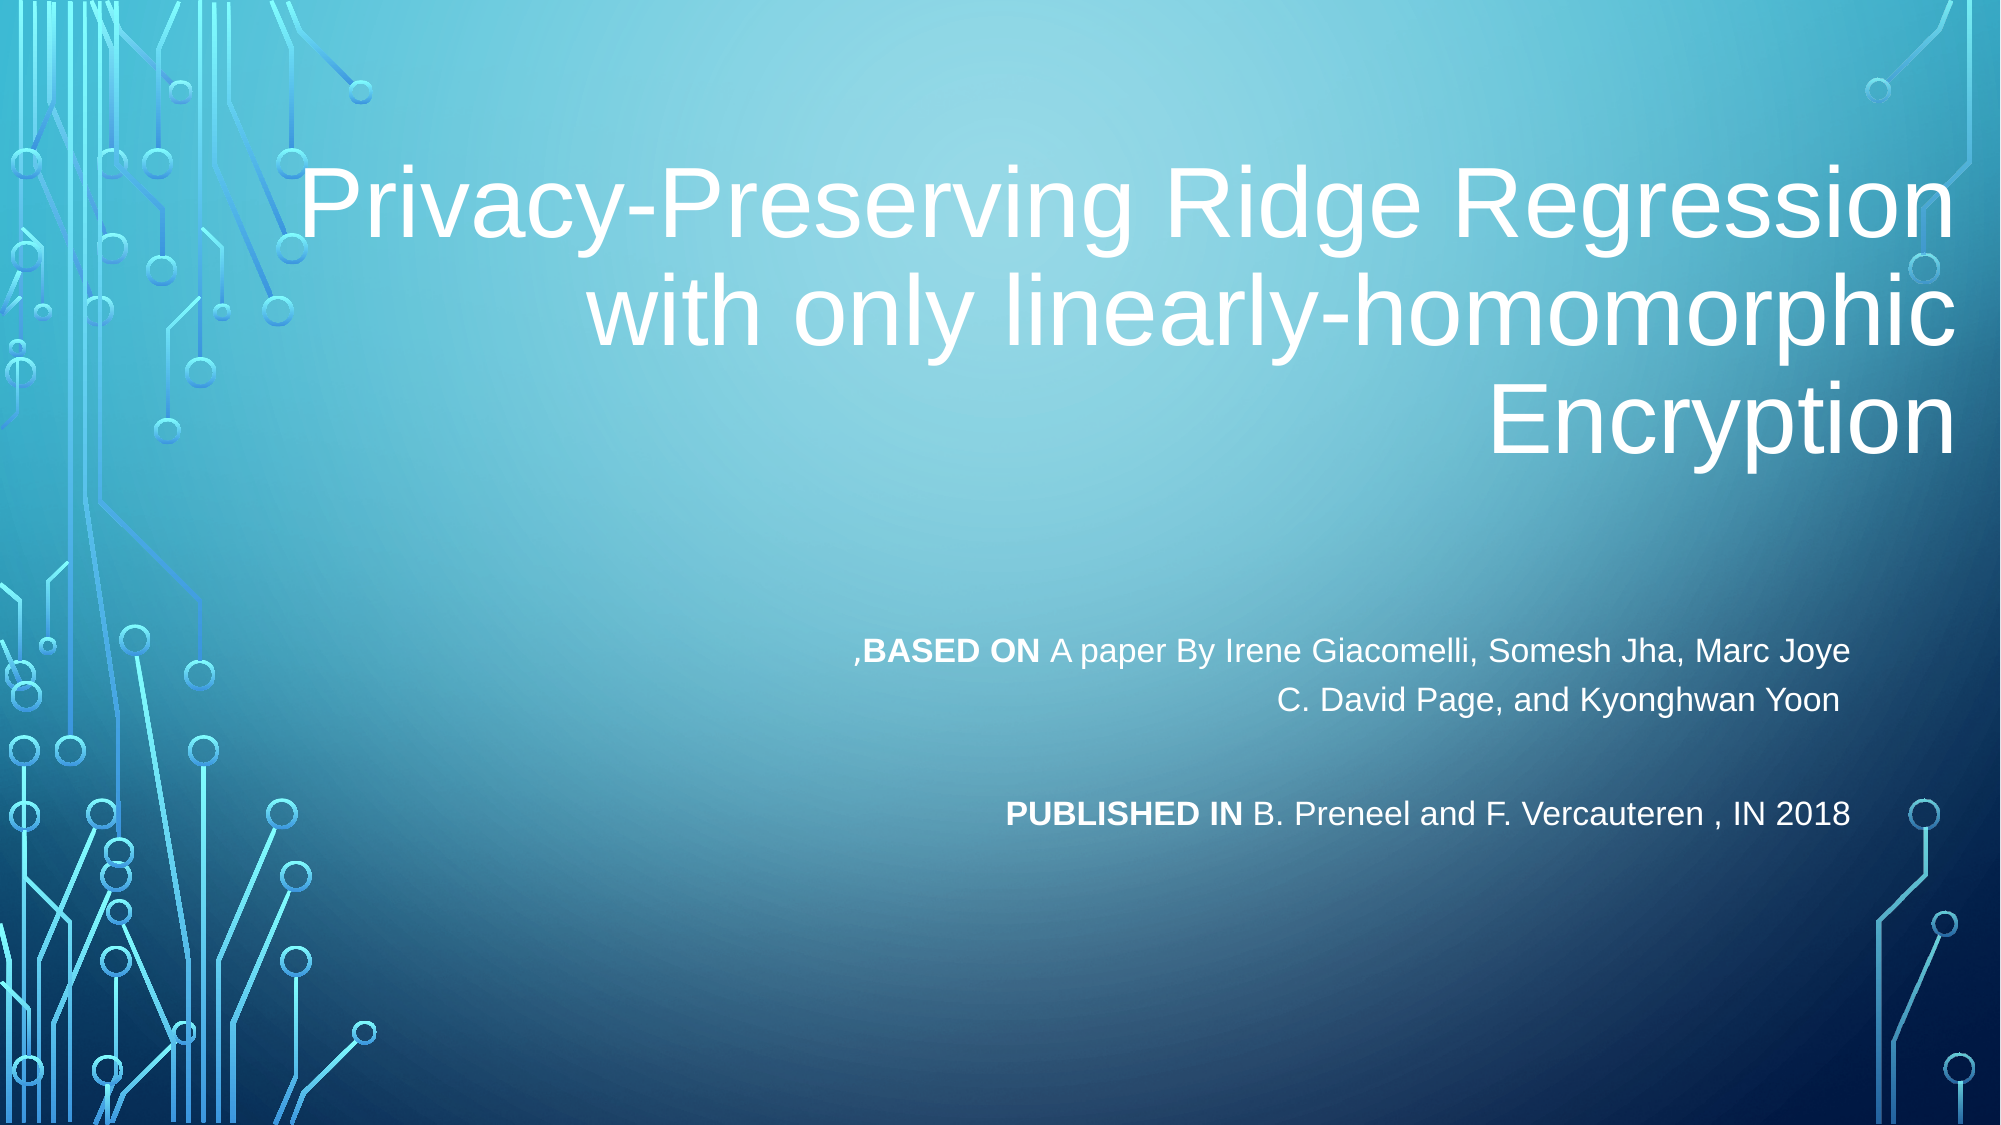

Privacy-Preserving Ridge Regression with only linearly-homomorphic Encryption
BASED ON A paper By Irene Giacomelli, Somesh Jha, Marc Joye,
 C. David Page, and Kyonghwan Yoon

PUBLISHED IN B. Preneel and F. Vercauteren , IN 2018